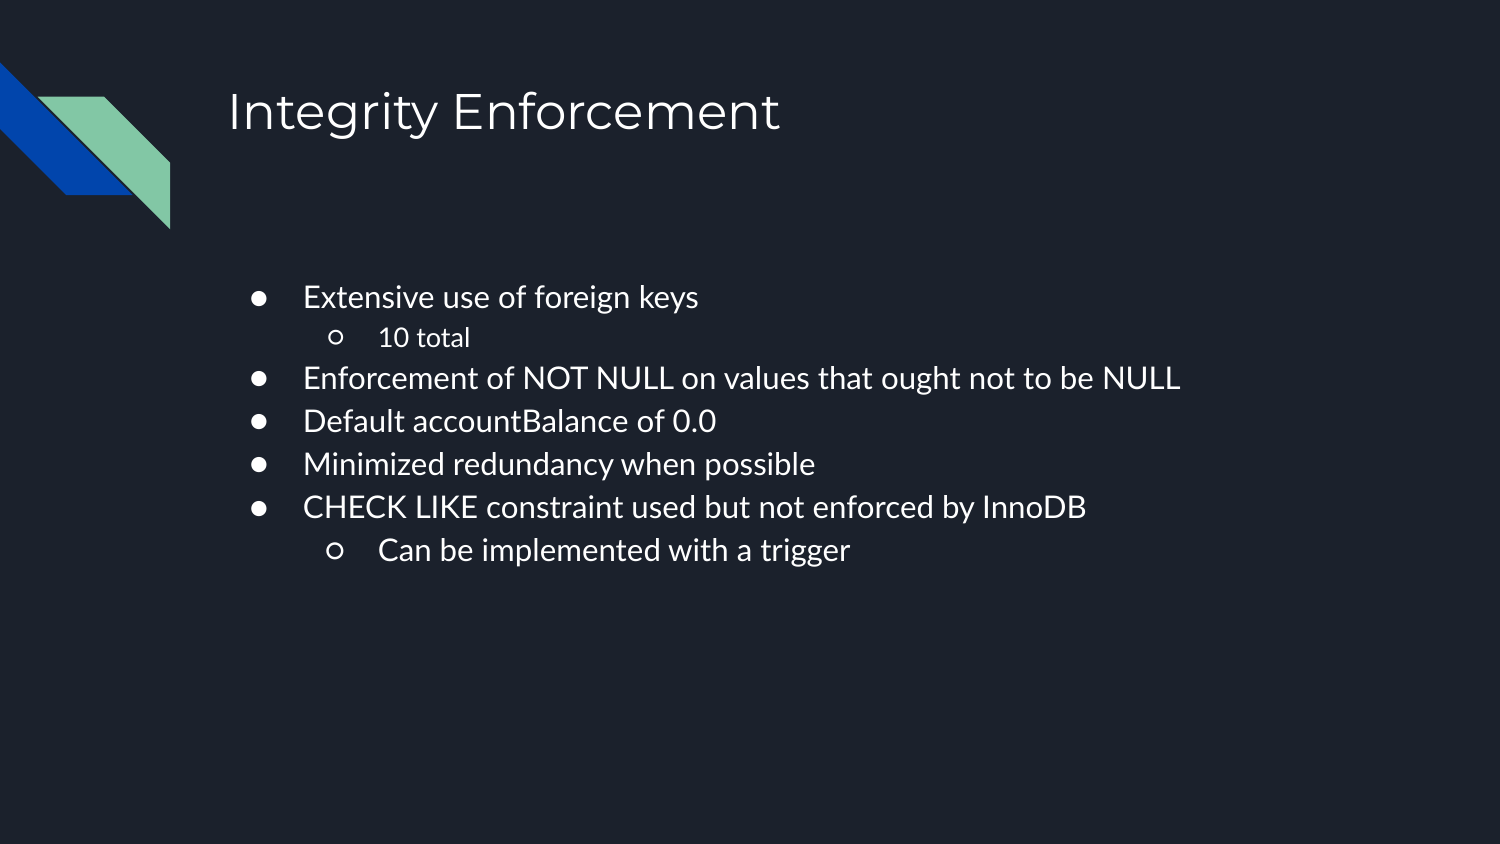

# Integrity Enforcement
Extensive use of foreign keys
10 total
Enforcement of NOT NULL on values that ought not to be NULL
Default accountBalance of 0.0
Minimized redundancy when possible
CHECK LIKE constraint used but not enforced by InnoDB
Can be implemented with a trigger